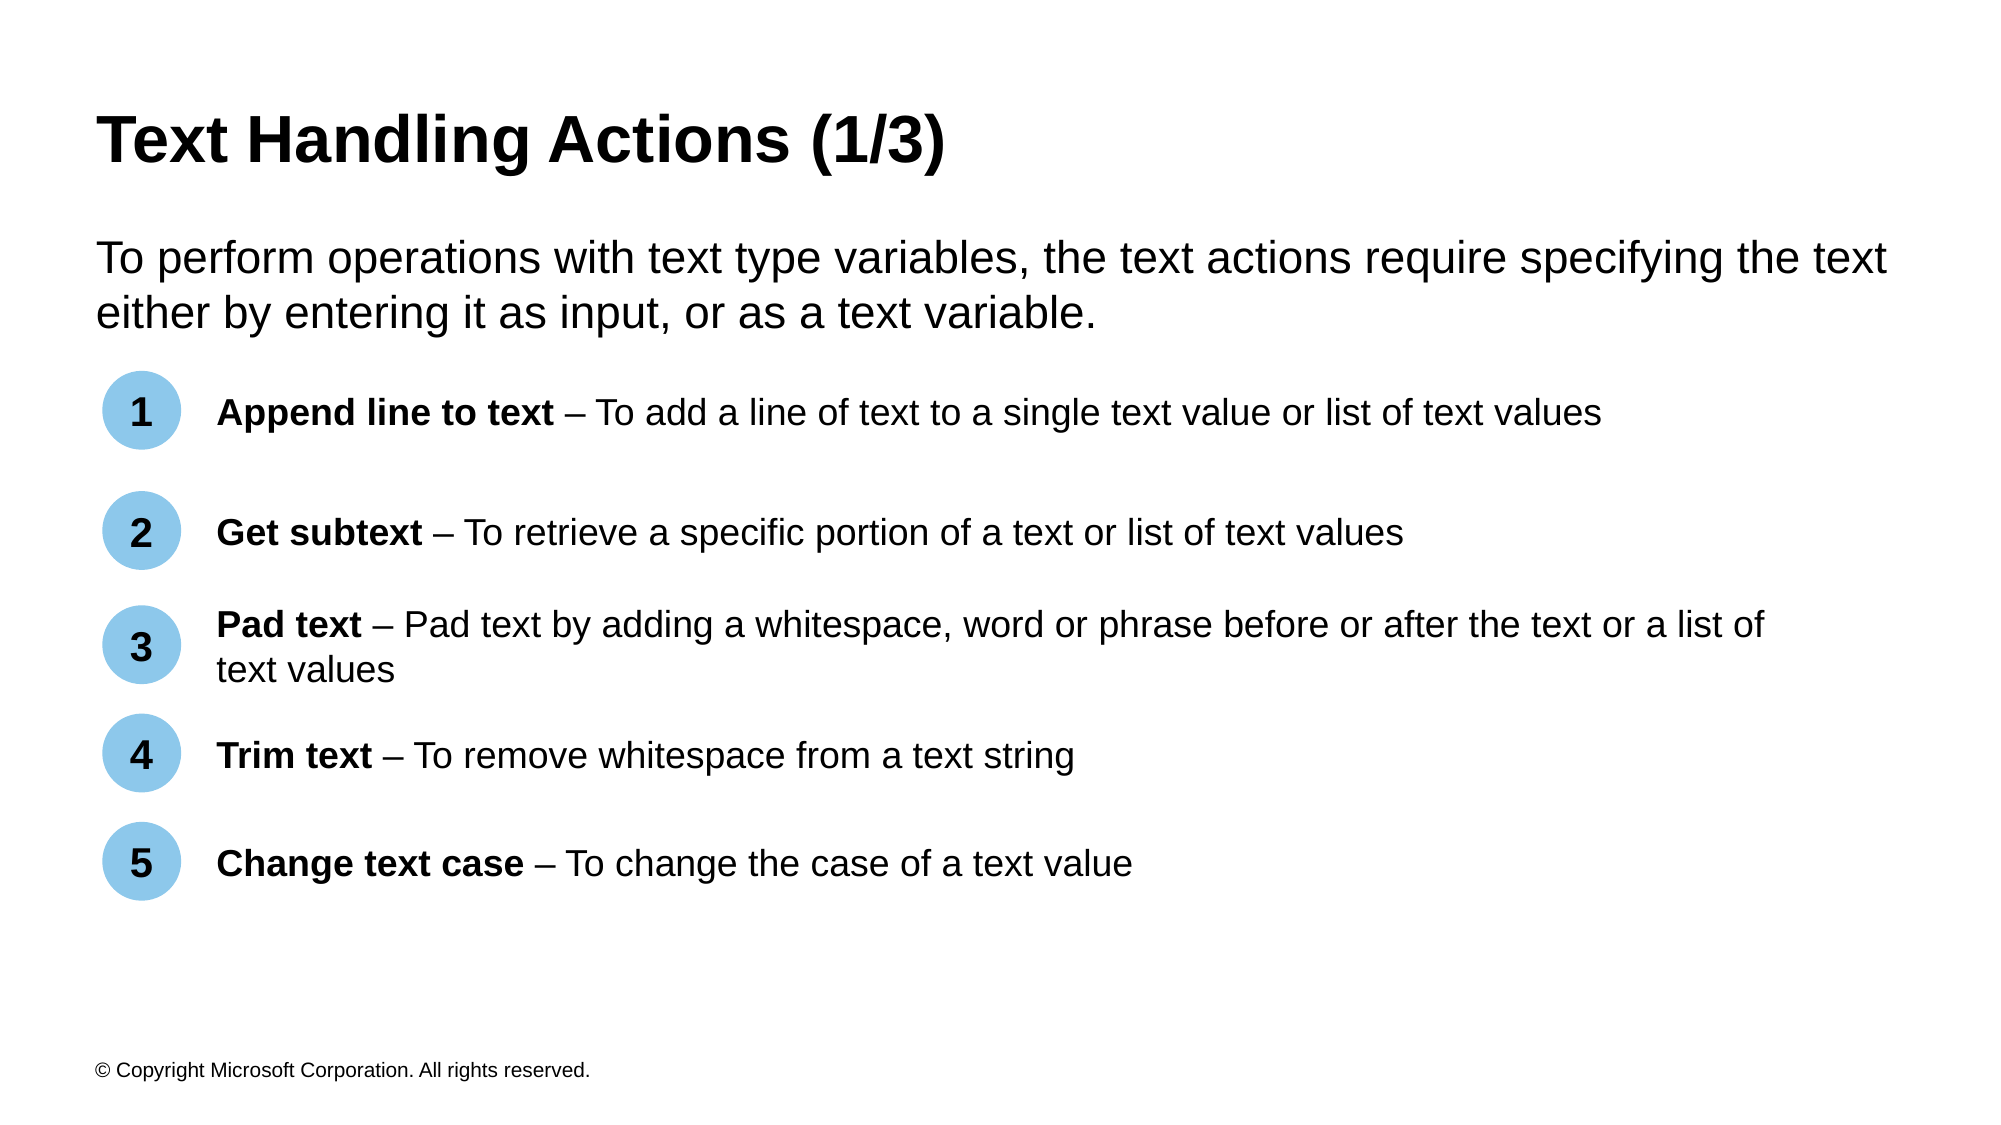

# Text Handling Actions (1/3)
To perform operations with text type variables, the text actions require specifying the text either by entering it as input, or as a text variable.
1
Append line to text – To add a line of text to a single text value or list of text values
2
Get subtext – To retrieve a specific portion of a text or list of text values
Pad text – Pad text by adding a whitespace, word or phrase before or after the text or a list of text values
3
4
Trim text – To remove whitespace from a text string
5
Change text case – To change the case of a text value